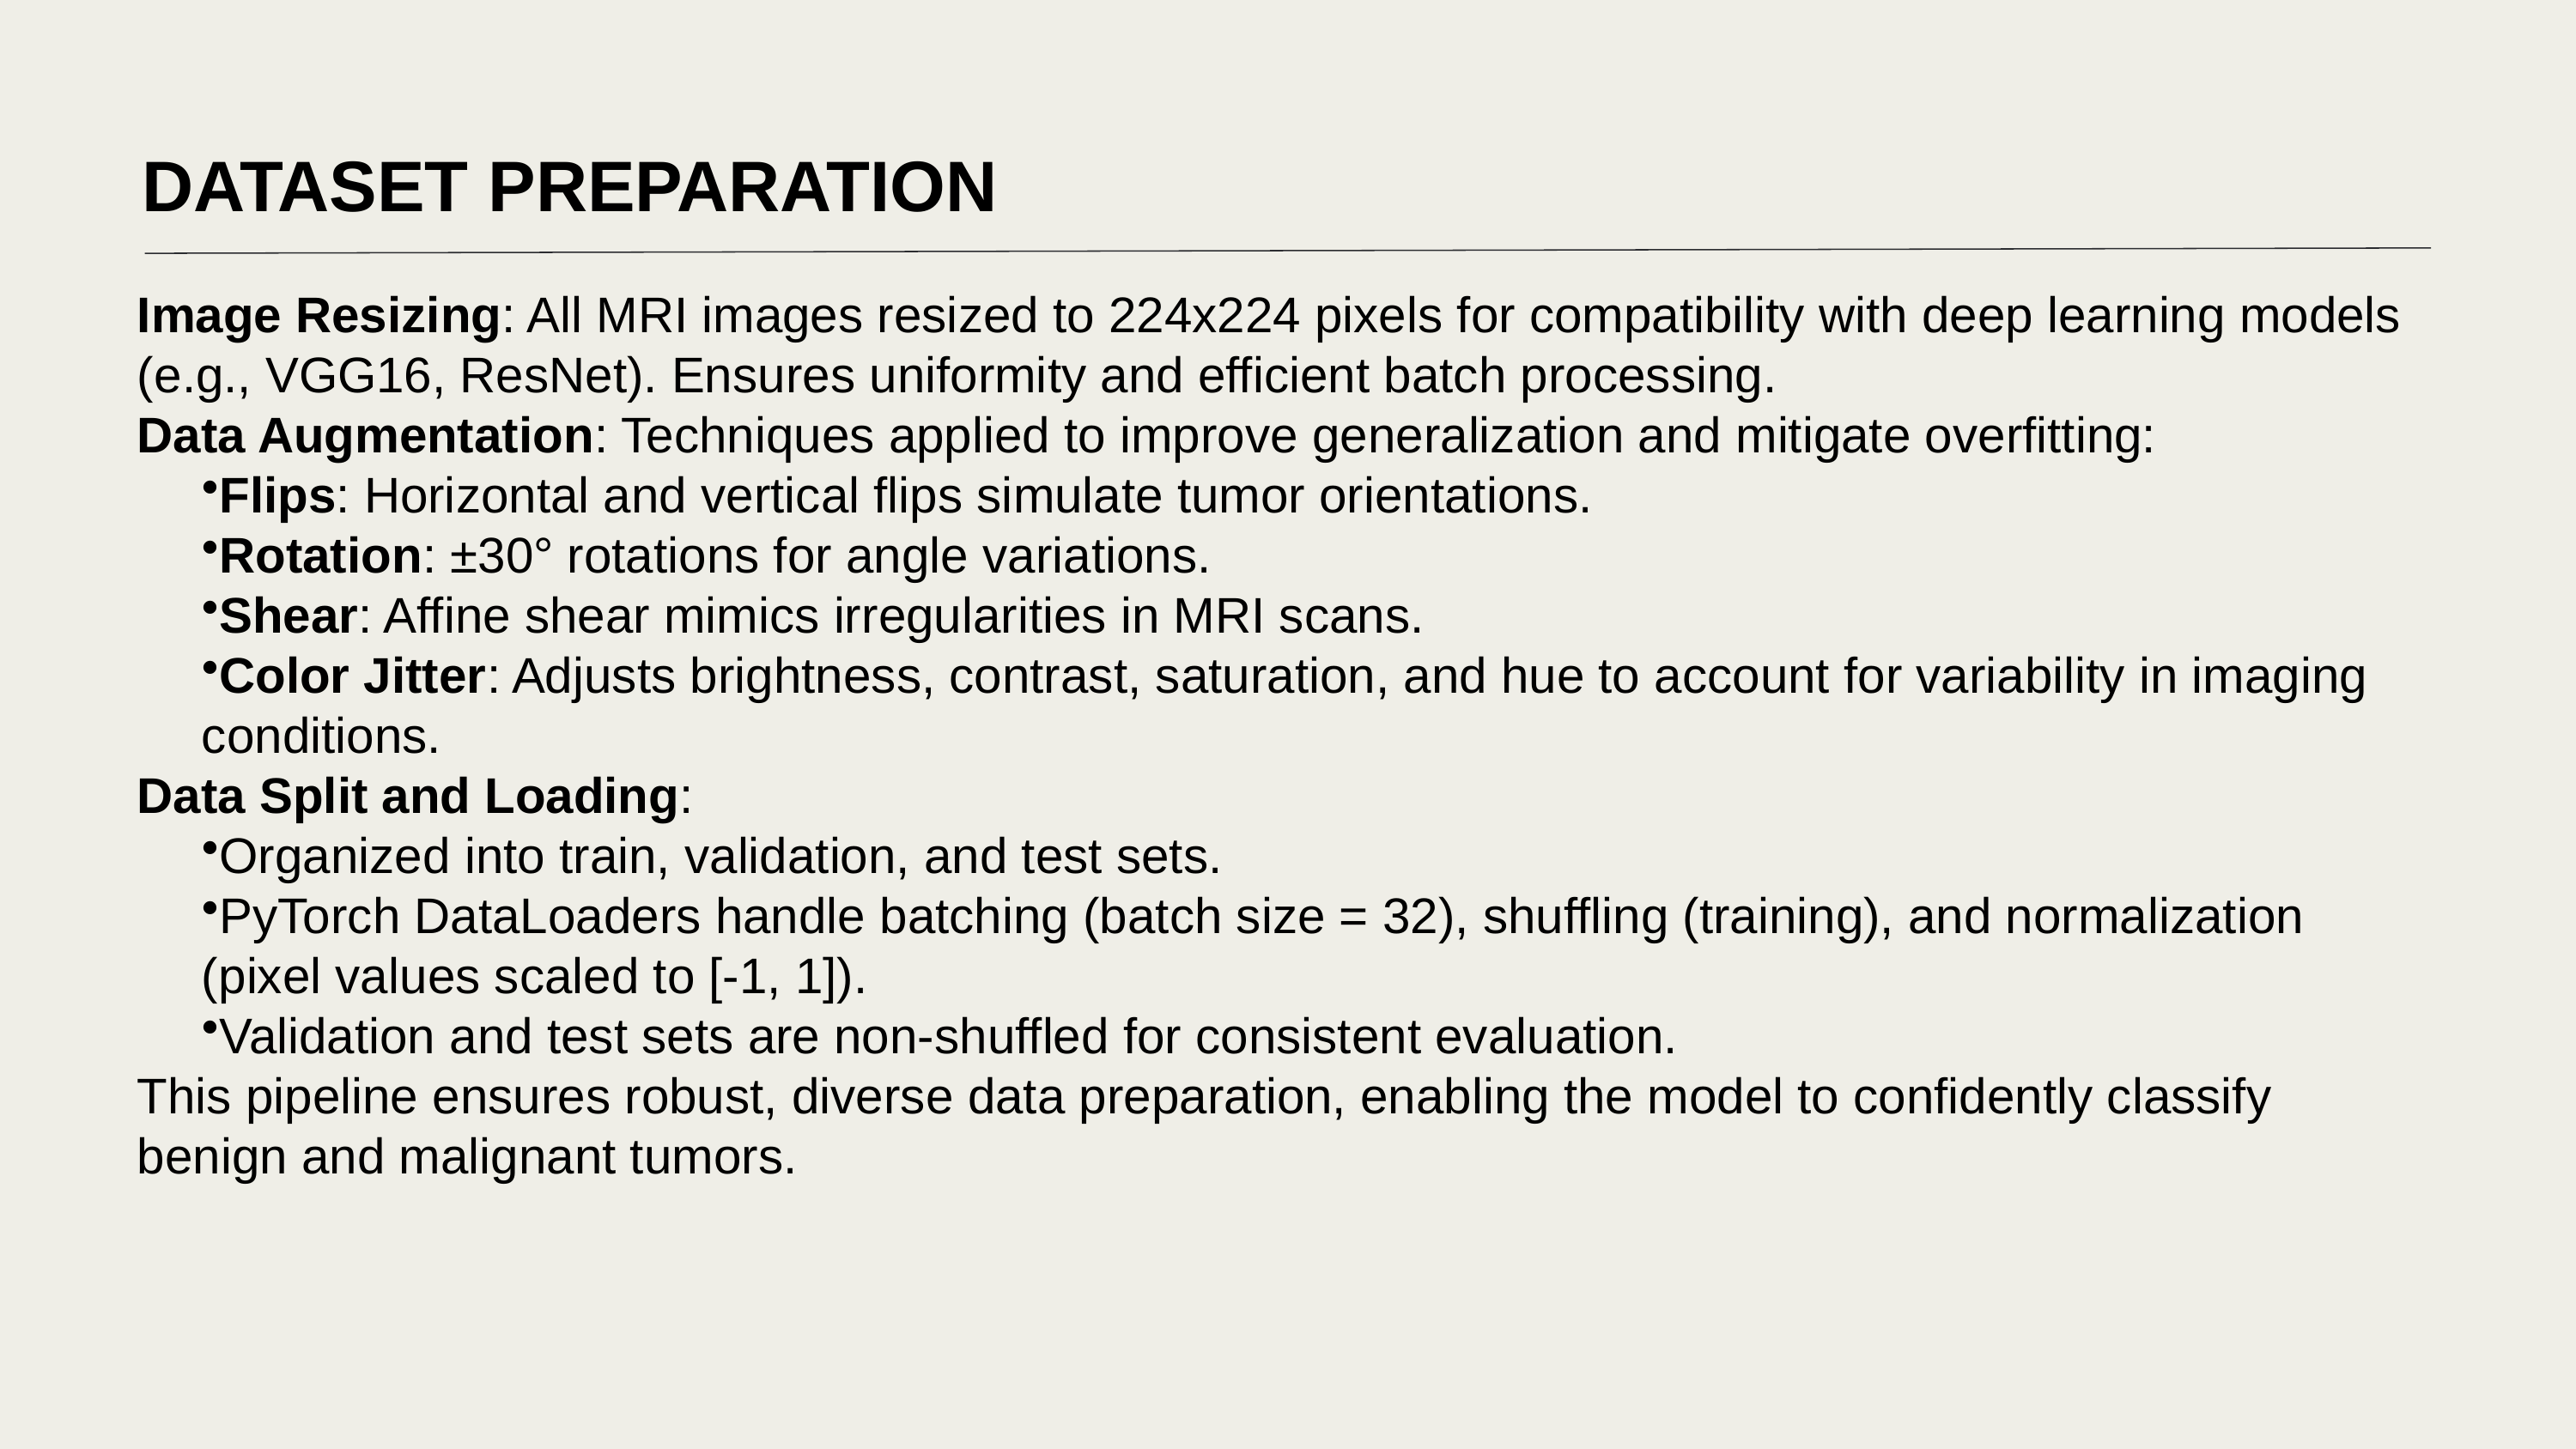

DATASET PREPARATION

Image Resizing: All MRI images resized to 224x224 pixels for compatibility with deep learning models (e.g., VGG16, ResNet). Ensures uniformity and efficient batch processing.
Data Augmentation: Techniques applied to improve generalization and mitigate overfitting:
Flips: Horizontal and vertical flips simulate tumor orientations.
Rotation: ±30° rotations for angle variations.
Shear: Affine shear mimics irregularities in MRI scans.
Color Jitter: Adjusts brightness, contrast, saturation, and hue to account for variability in imaging conditions.
Data Split and Loading:
Organized into train, validation, and test sets.
PyTorch DataLoaders handle batching (batch size = 32), shuffling (training), and normalization (pixel values scaled to [-1, 1]).
Validation and test sets are non-shuffled for consistent evaluation.
This pipeline ensures robust, diverse data preparation, enabling the model to confidently classify benign and malignant tumors.